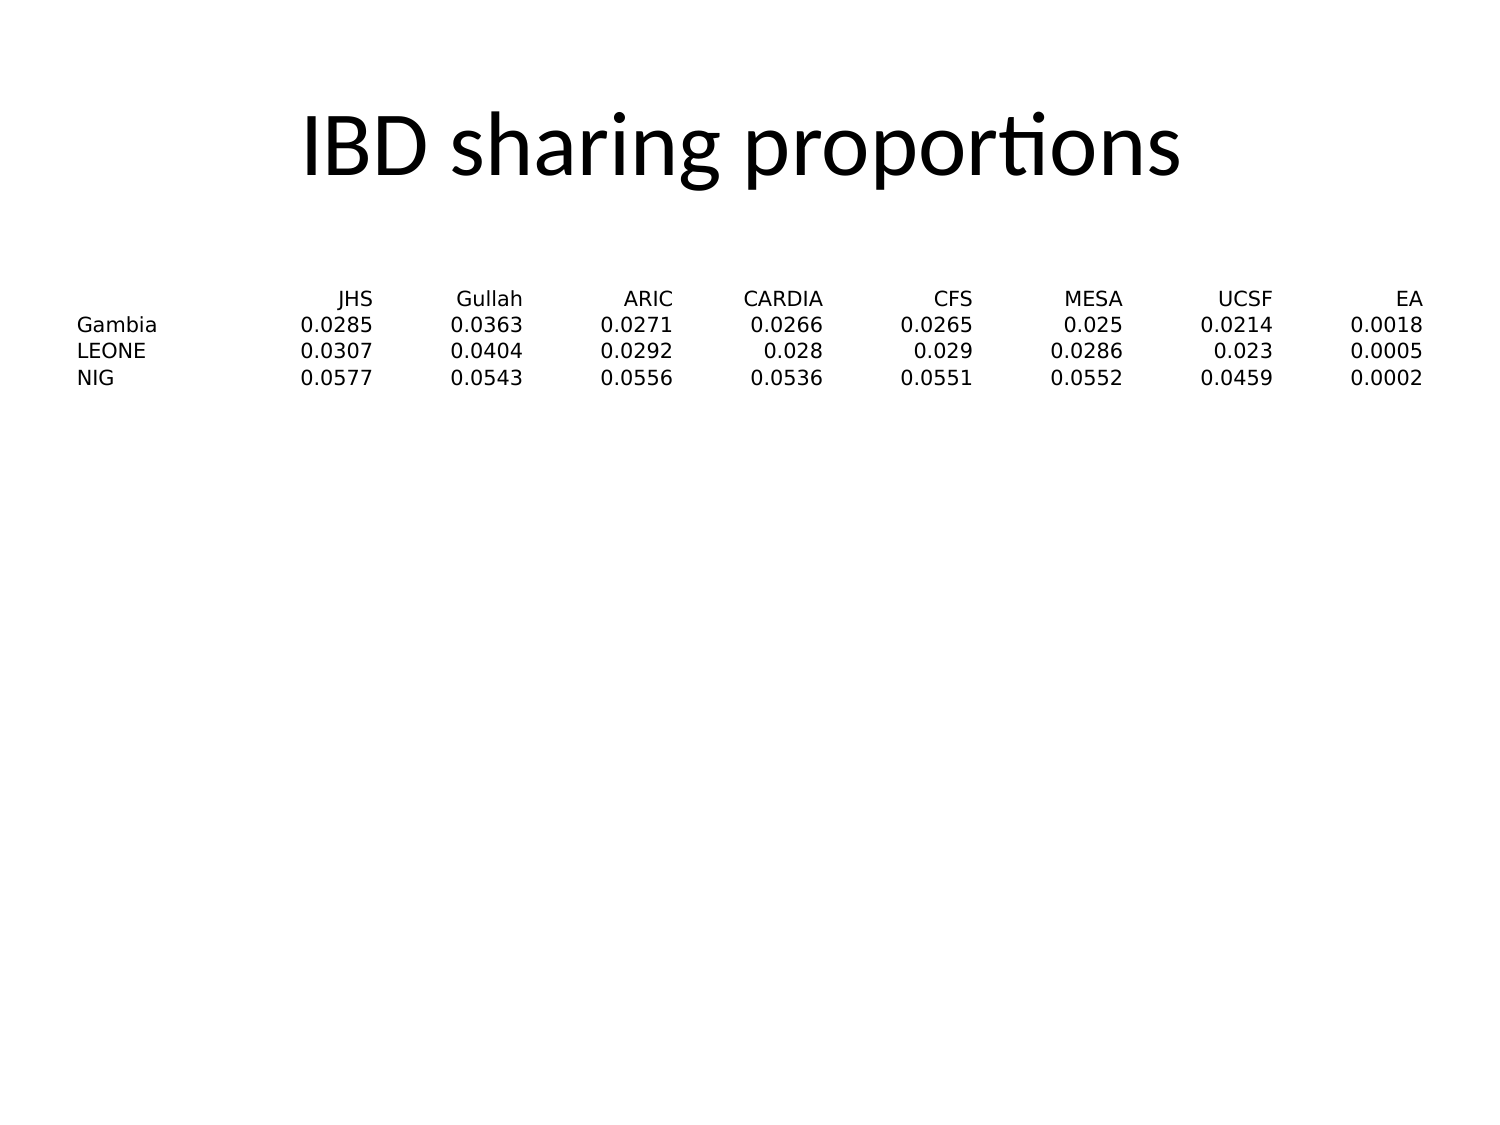

# IBD sharing proportions
|  | JHS | Gullah | ARIC | CARDIA | CFS | MESA | UCSF | EA |
| --- | --- | --- | --- | --- | --- | --- | --- | --- |
| Gambia | 0.0285 | 0.0363 | 0.0271 | 0.0266 | 0.0265 | 0.025 | 0.0214 | 0.0018 |
| LEONE | 0.0307 | 0.0404 | 0.0292 | 0.028 | 0.029 | 0.0286 | 0.023 | 0.0005 |
| NIG | 0.0577 | 0.0543 | 0.0556 | 0.0536 | 0.0551 | 0.0552 | 0.0459 | 0.0002 |